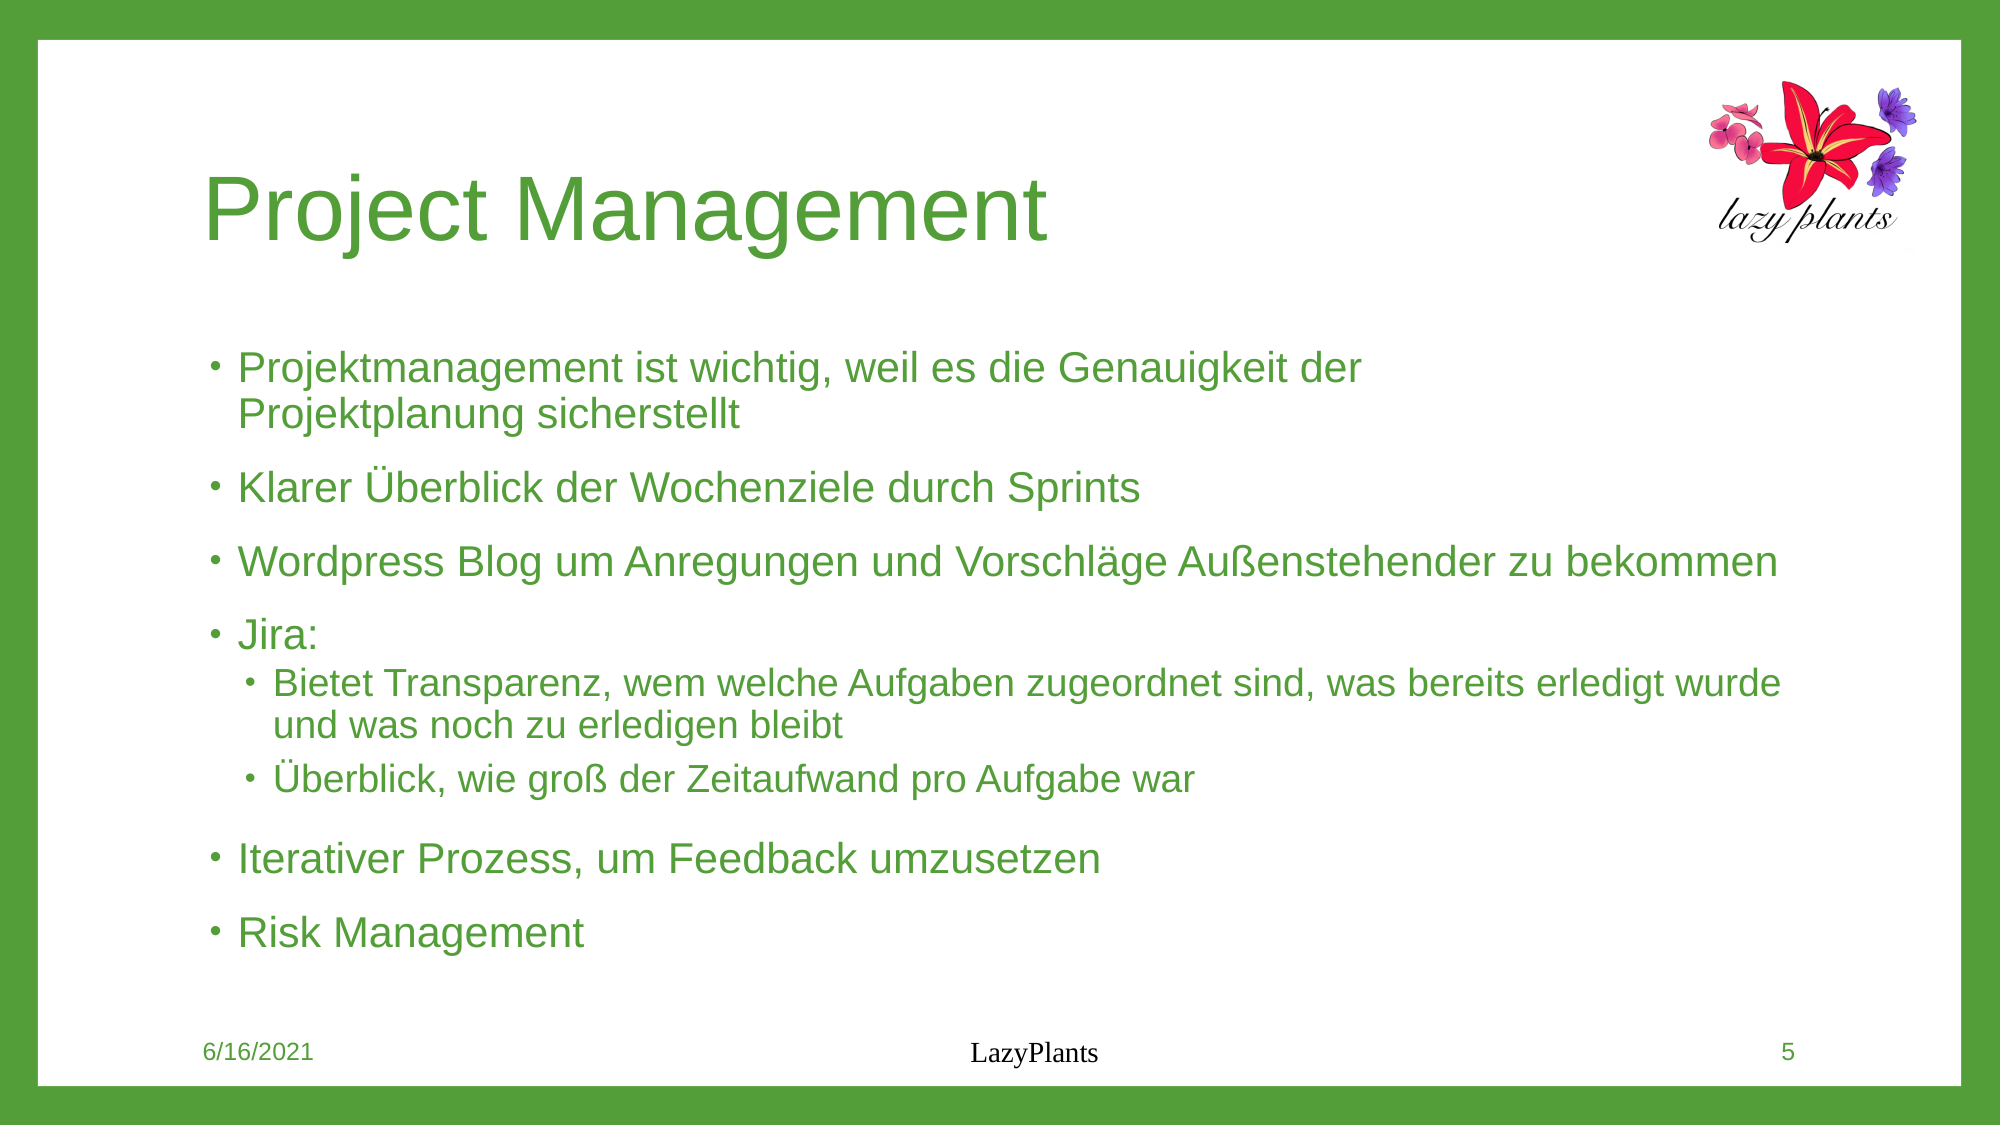

# Project Management
Projektmanagement ist wichtig, weil es die Genauigkeit der Projektplanung sicherstellt
Klarer Überblick der Wochenziele durch Sprints
Wordpress Blog um Anregungen und Vorschläge Außenstehender zu bekommen
Jira:
Bietet Transparenz, wem welche Aufgaben zugeordnet sind, was bereits erledigt wurde und was noch zu erledigen bleibt
Überblick, wie groß der Zeitaufwand pro Aufgabe war
Iterativer Prozess, um Feedback umzusetzen
Risk Management

6/16/2021
LazyPlants
5